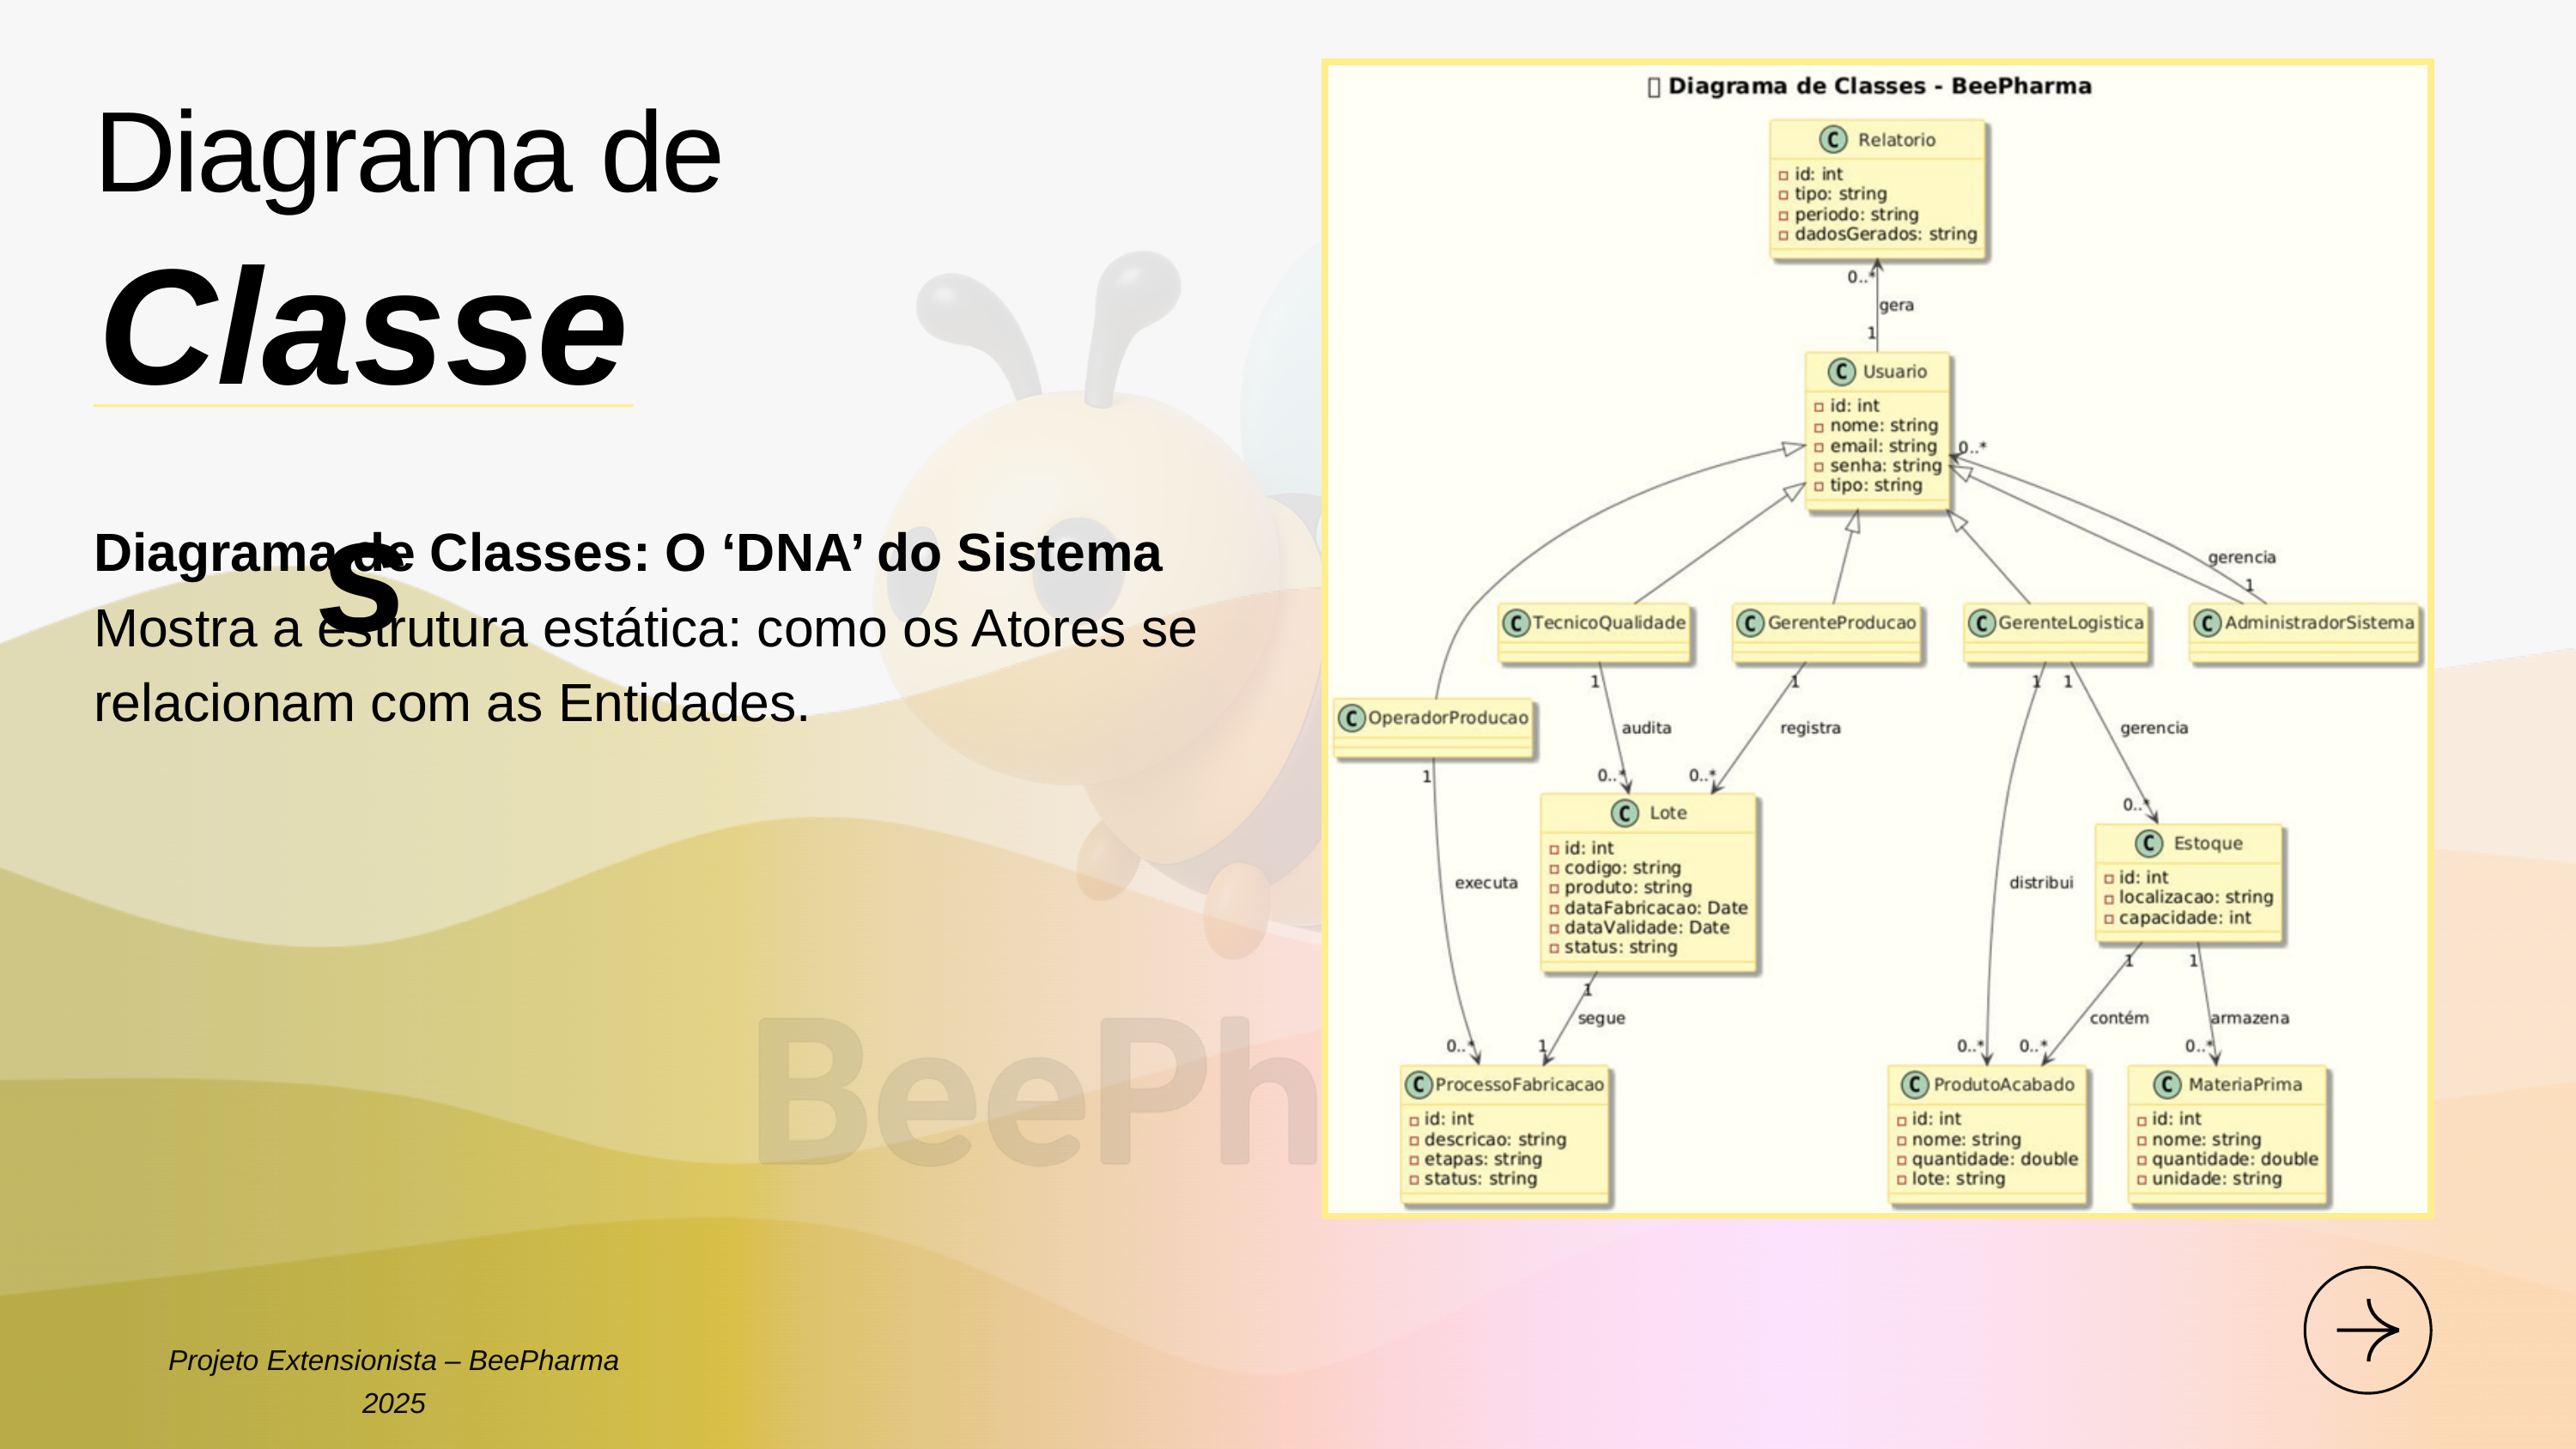

Diagrama de
Classes

Diagrama de Classes: O ‘DNA’ do Sistema
Mostra a estrutura estática: como os Atores se relacionam com as Entidades.

Projeto Extensionista – BeePharma 2025